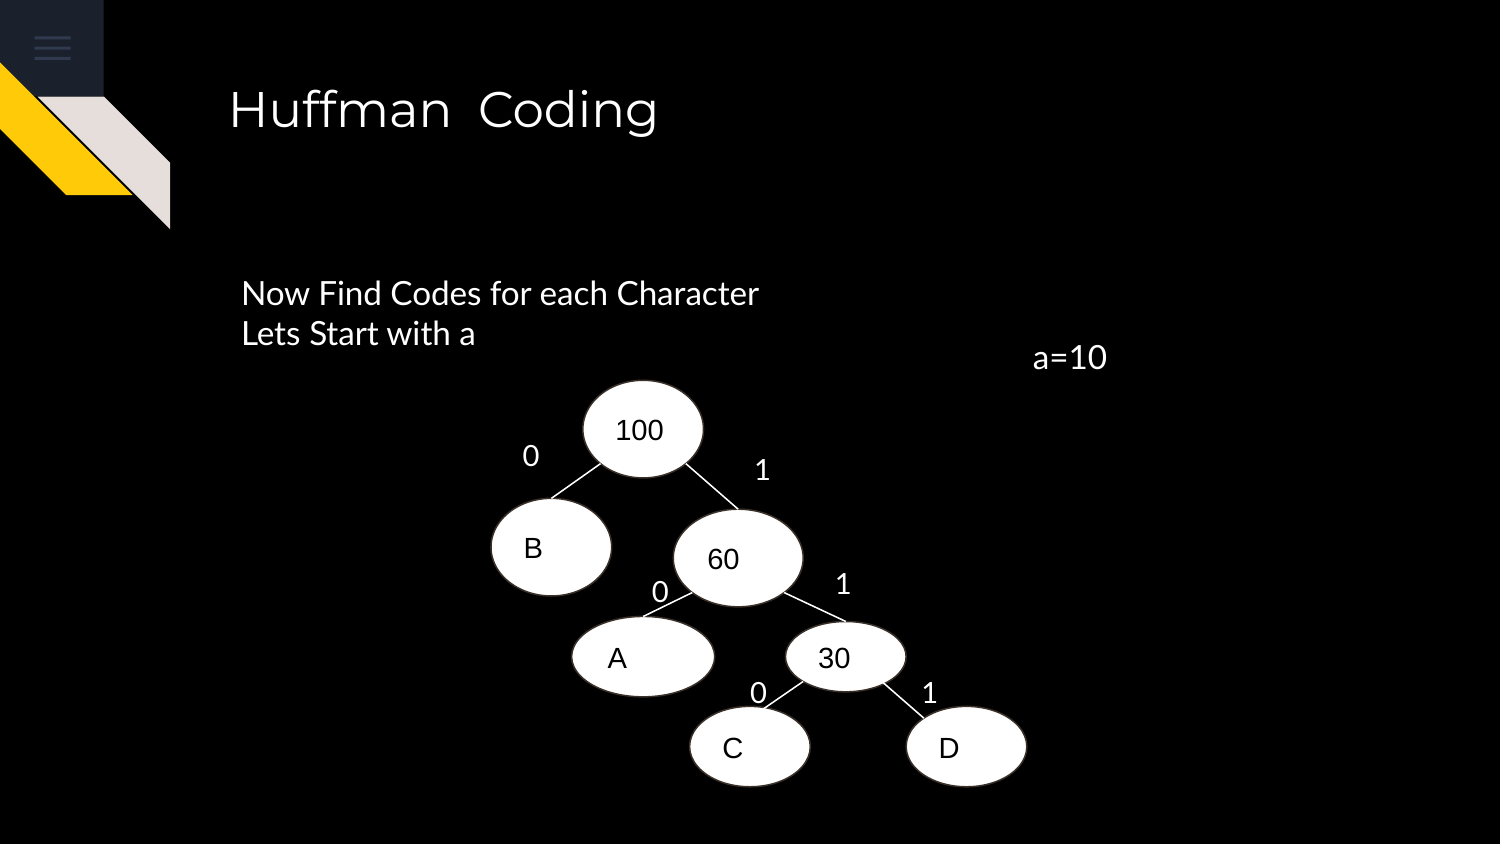

# Huffman  Coding
Now Find Codes for each Character
Lets Start with a

a=10

100
0
1
B
60
1
0

A
30
0
1
C
D